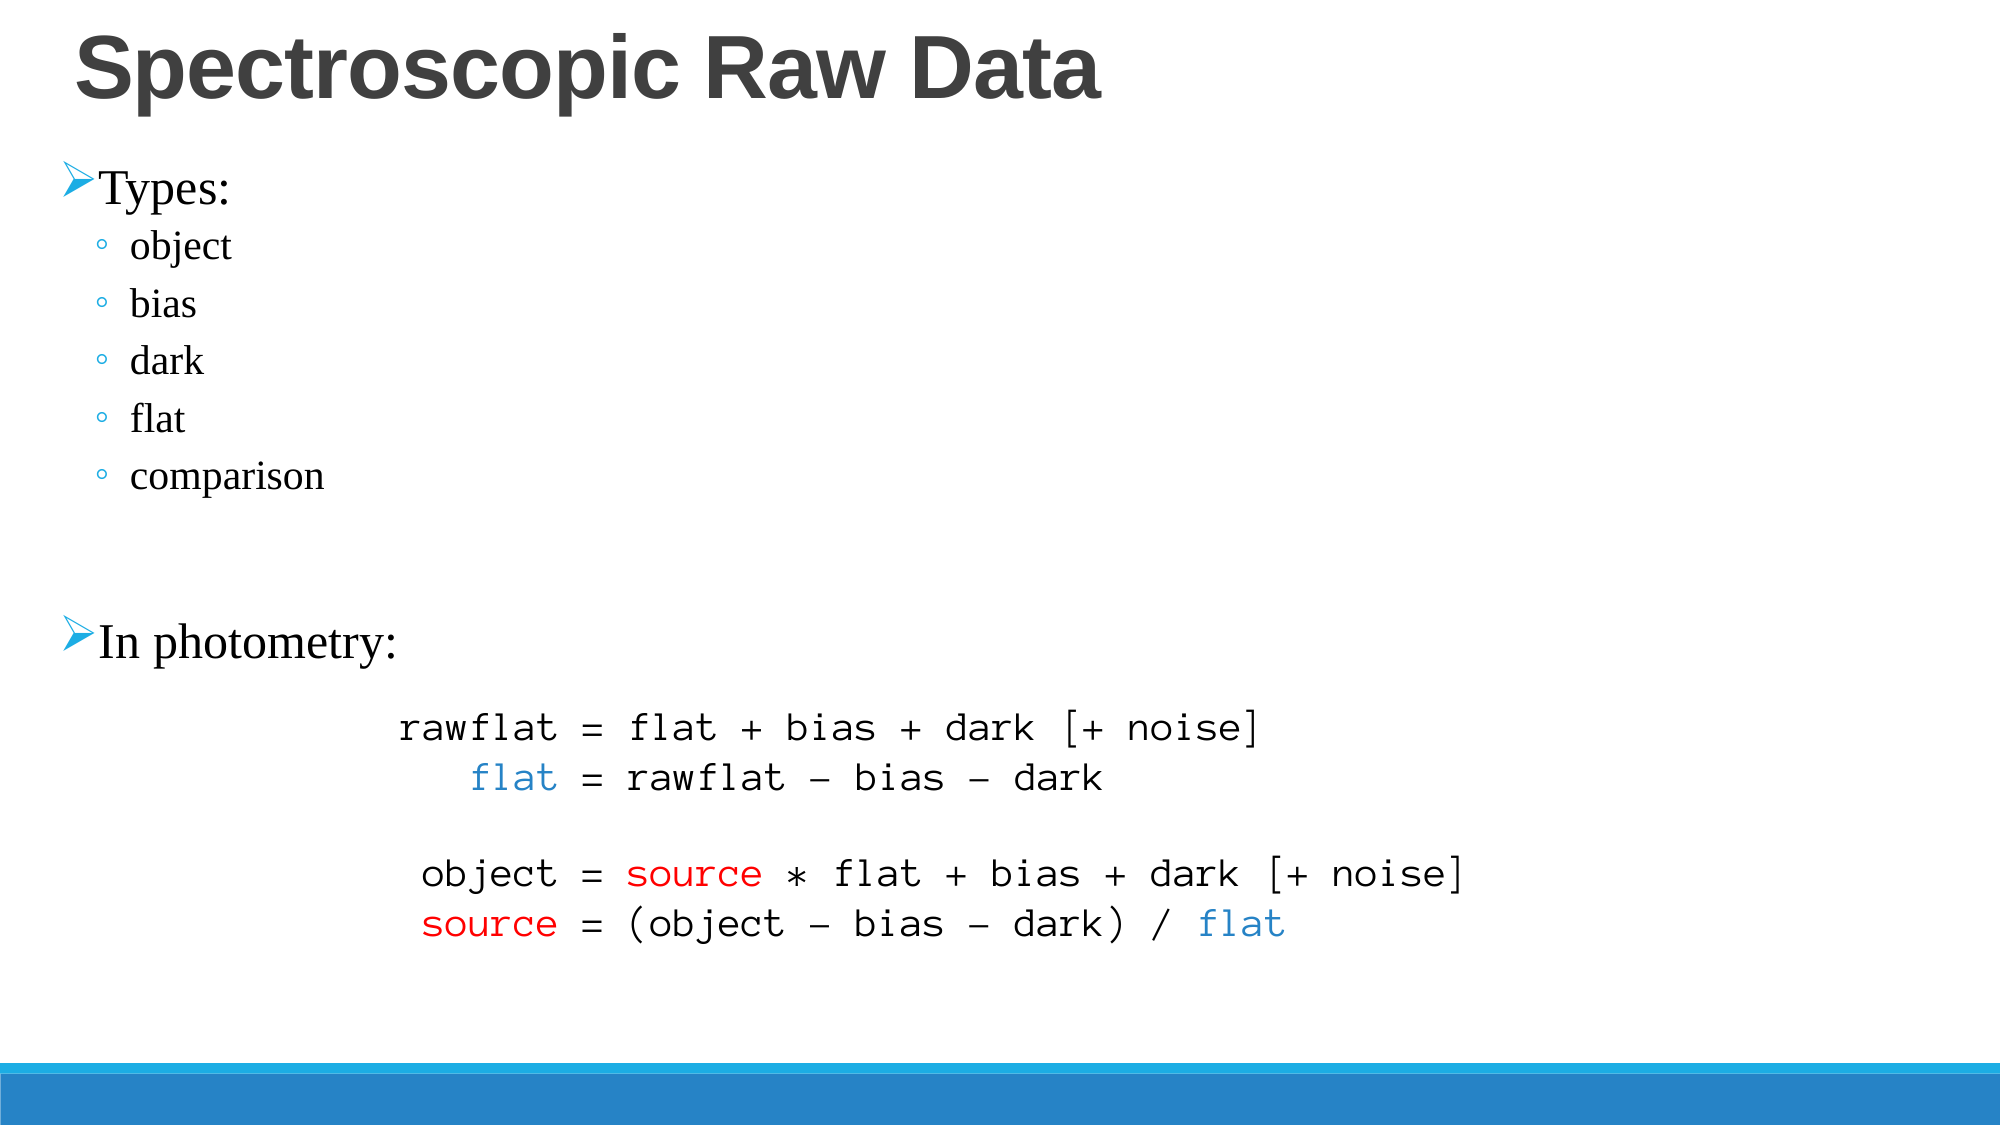

# Spectroscopic Raw Data
Types:
object
bias
dark
flat
comparison

In photometry:
rawflat = flat + bias + dark [+ noise]
   flat = rawflat – bias – dark
object = source * flat + bias + dark [+ noise]
source = (object – bias – dark) / flat